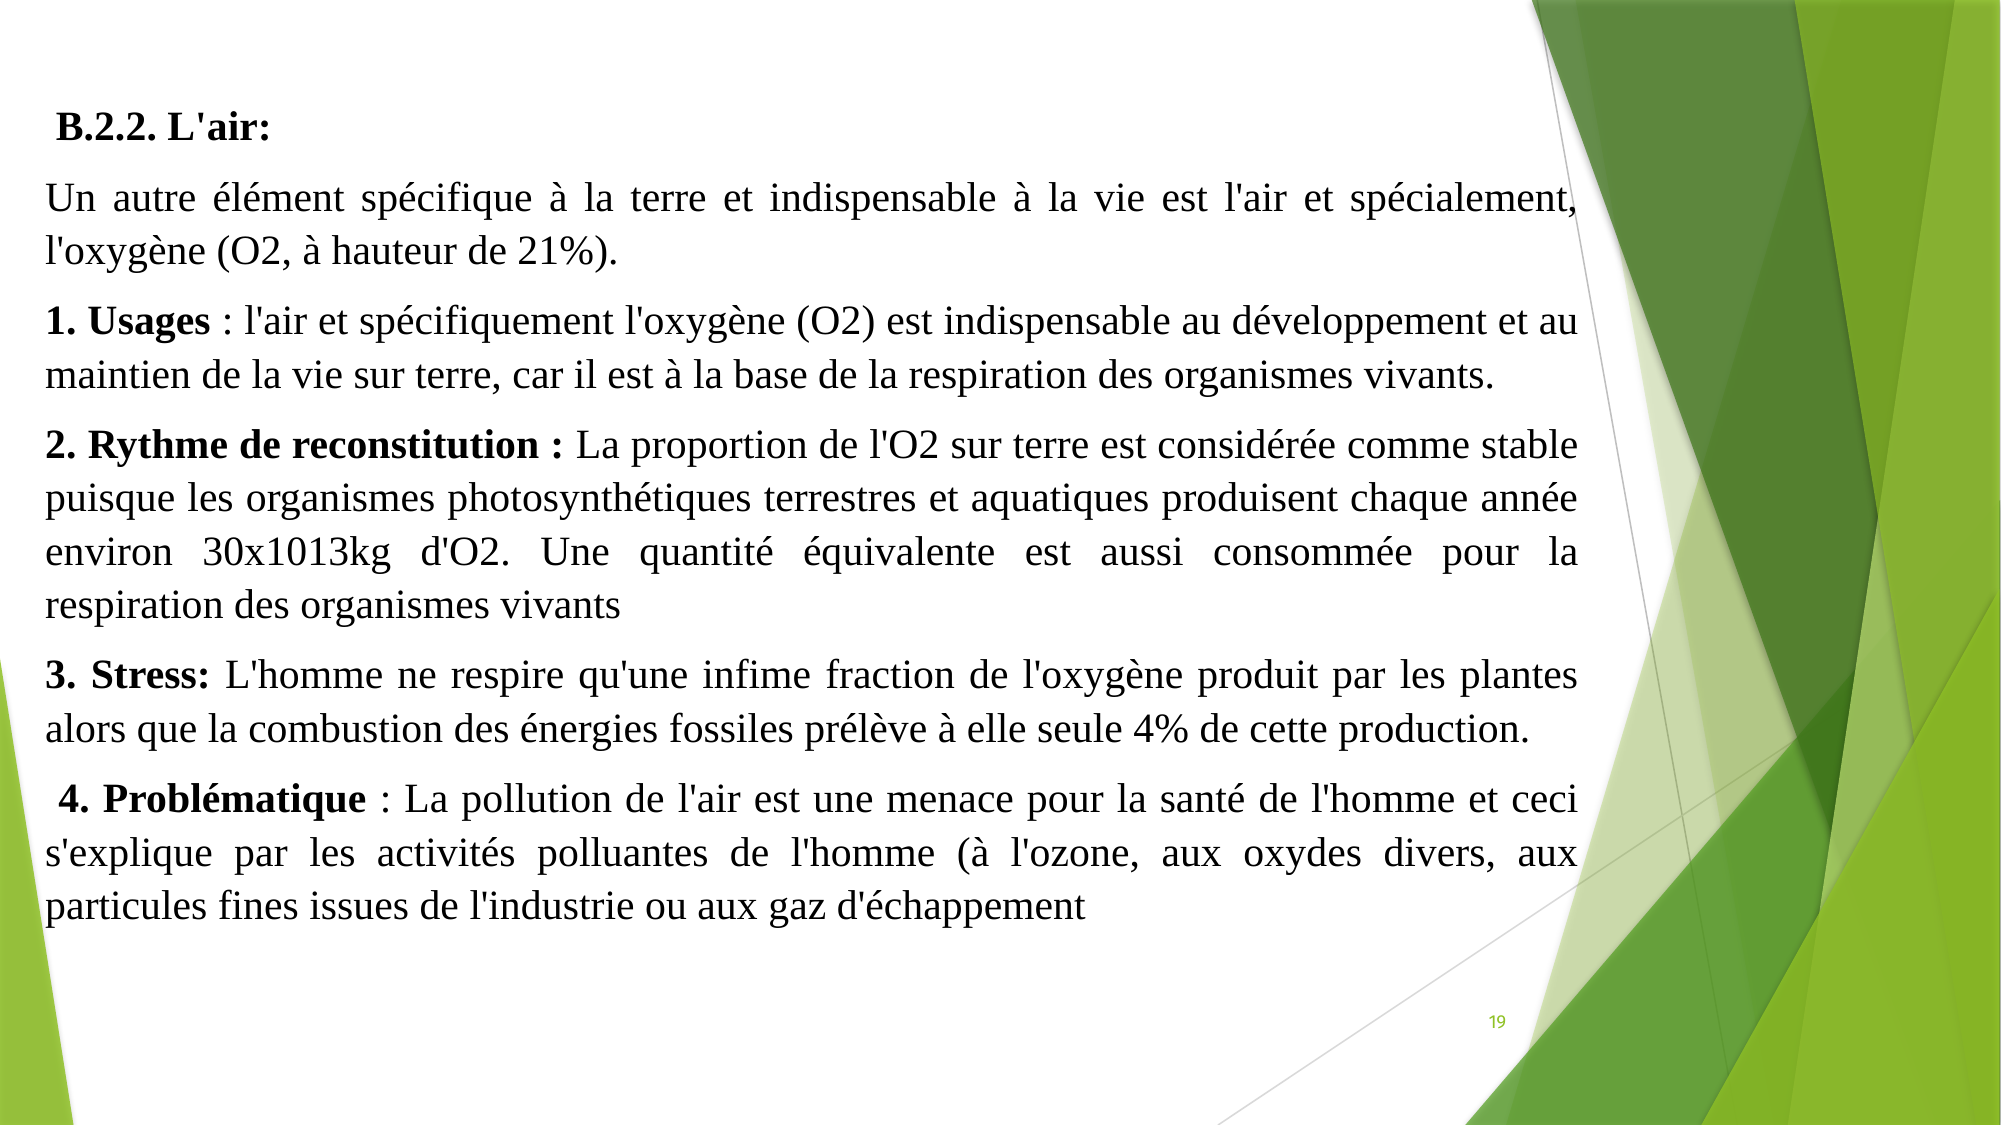

B.2.2. L'air:
Un autre élément spécifique à la terre et indispensable à la vie est l'air et spécialement, l'oxygène (O2, à hauteur de 21%).
1. Usages : l'air et spécifiquement l'oxygène (O2) est indispensable au développement et au maintien de la vie sur terre, car il est à la base de la respiration des organismes vivants.
2. Rythme de reconstitution : La proportion de l'O2 sur terre est considérée comme stable puisque les organismes photosynthétiques terrestres et aquatiques produisent chaque année environ 30x1013kg d'O2. Une quantité équivalente est aussi consommée pour la respiration des organismes vivants
3. Stress: L'homme ne respire qu'une infime fraction de l'oxygène produit par les plantes alors que la combustion des énergies fossiles prélève à elle seule 4% de cette production.
 4. Problématique : La pollution de l'air est une menace pour la santé de l'homme et ceci s'explique par les activités polluantes de l'homme (à l'ozone, aux oxydes divers, aux particules fines issues de l'industrie ou aux gaz d'échappement
19